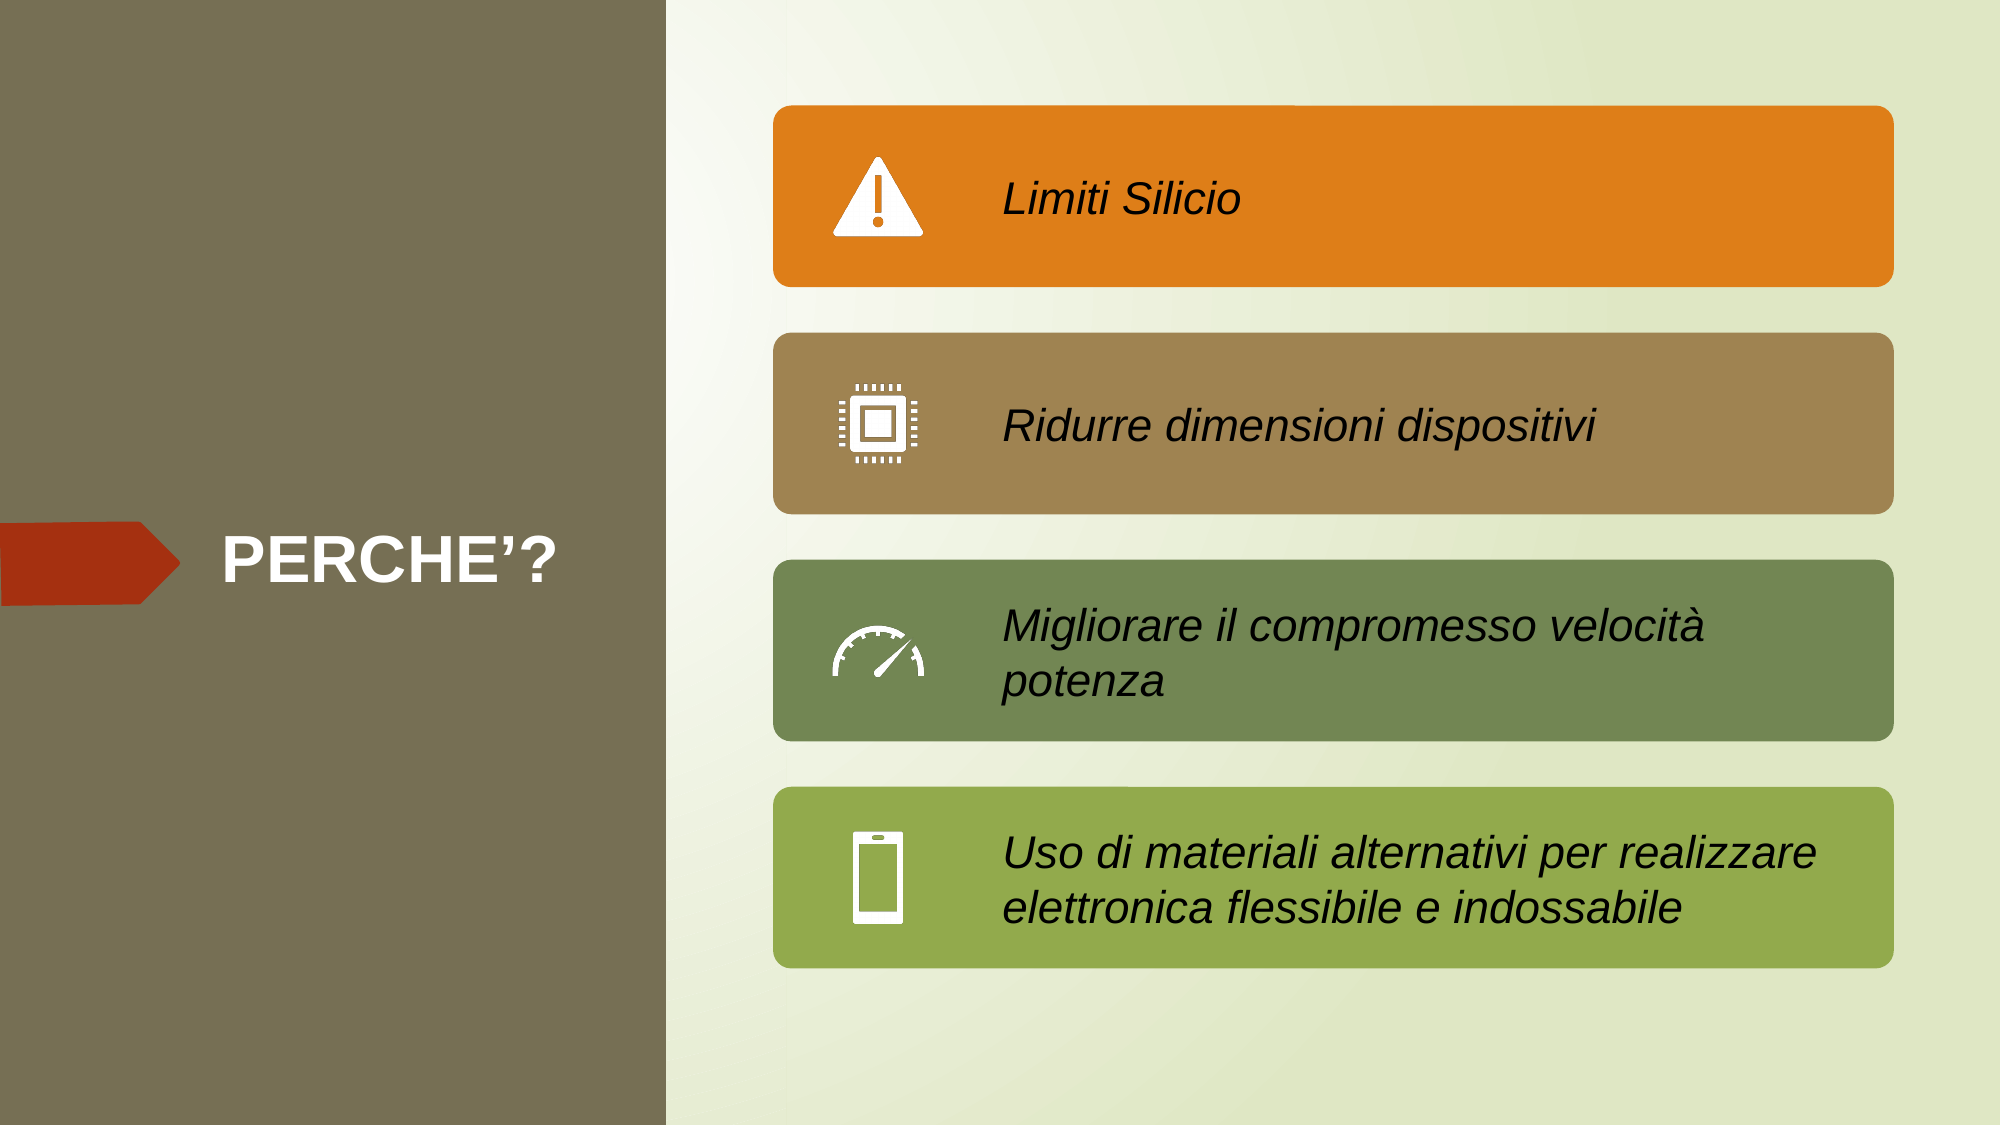

Limiti Silicio
Ridurre dimensioni dispositivi
Migliorare il compromesso velocità potenza
Uso di materiali alternativi per realizzare elettronica flessibile e indossabile

PERCHE’?